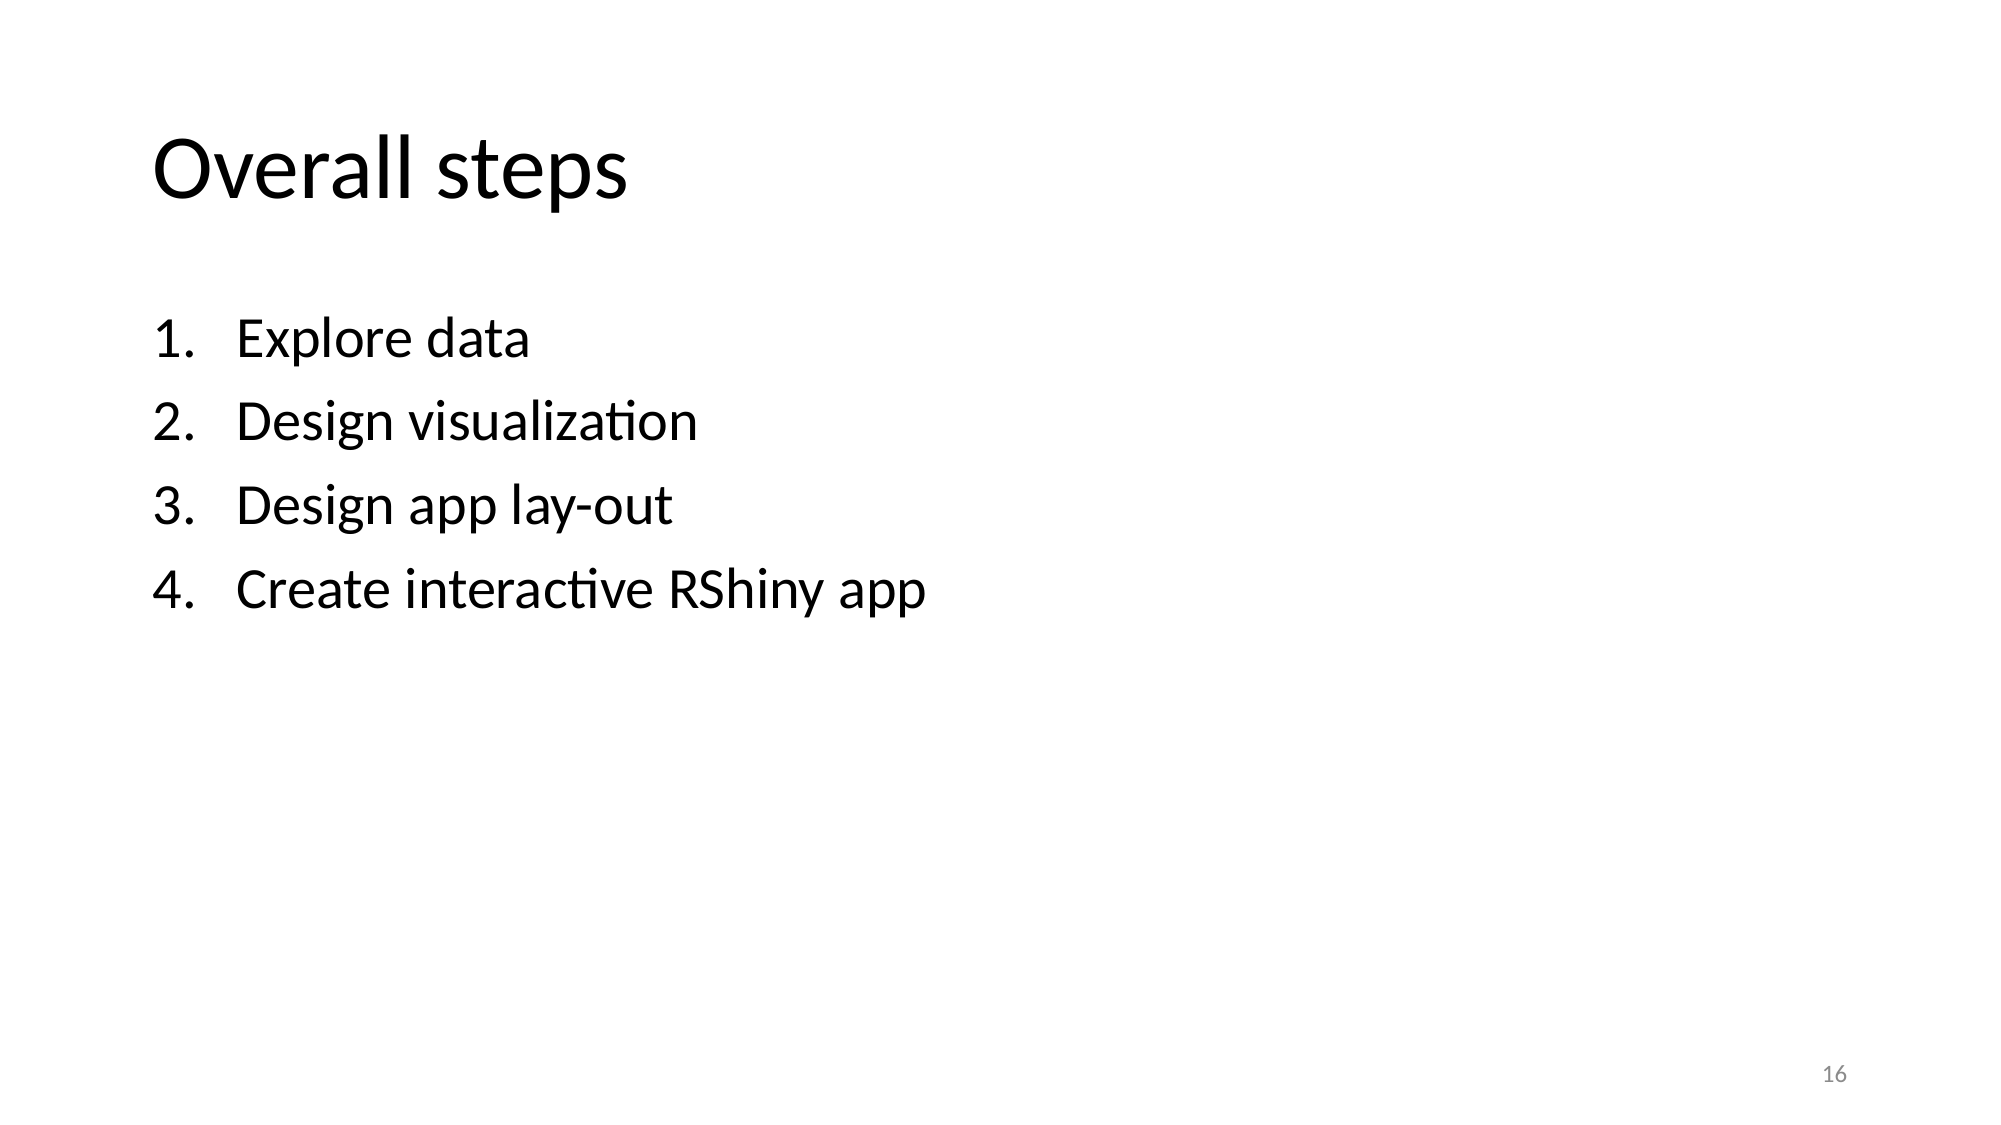

# Overall steps
Explore data
Design visualization
Design app lay-out
Create interactive RShiny app
16